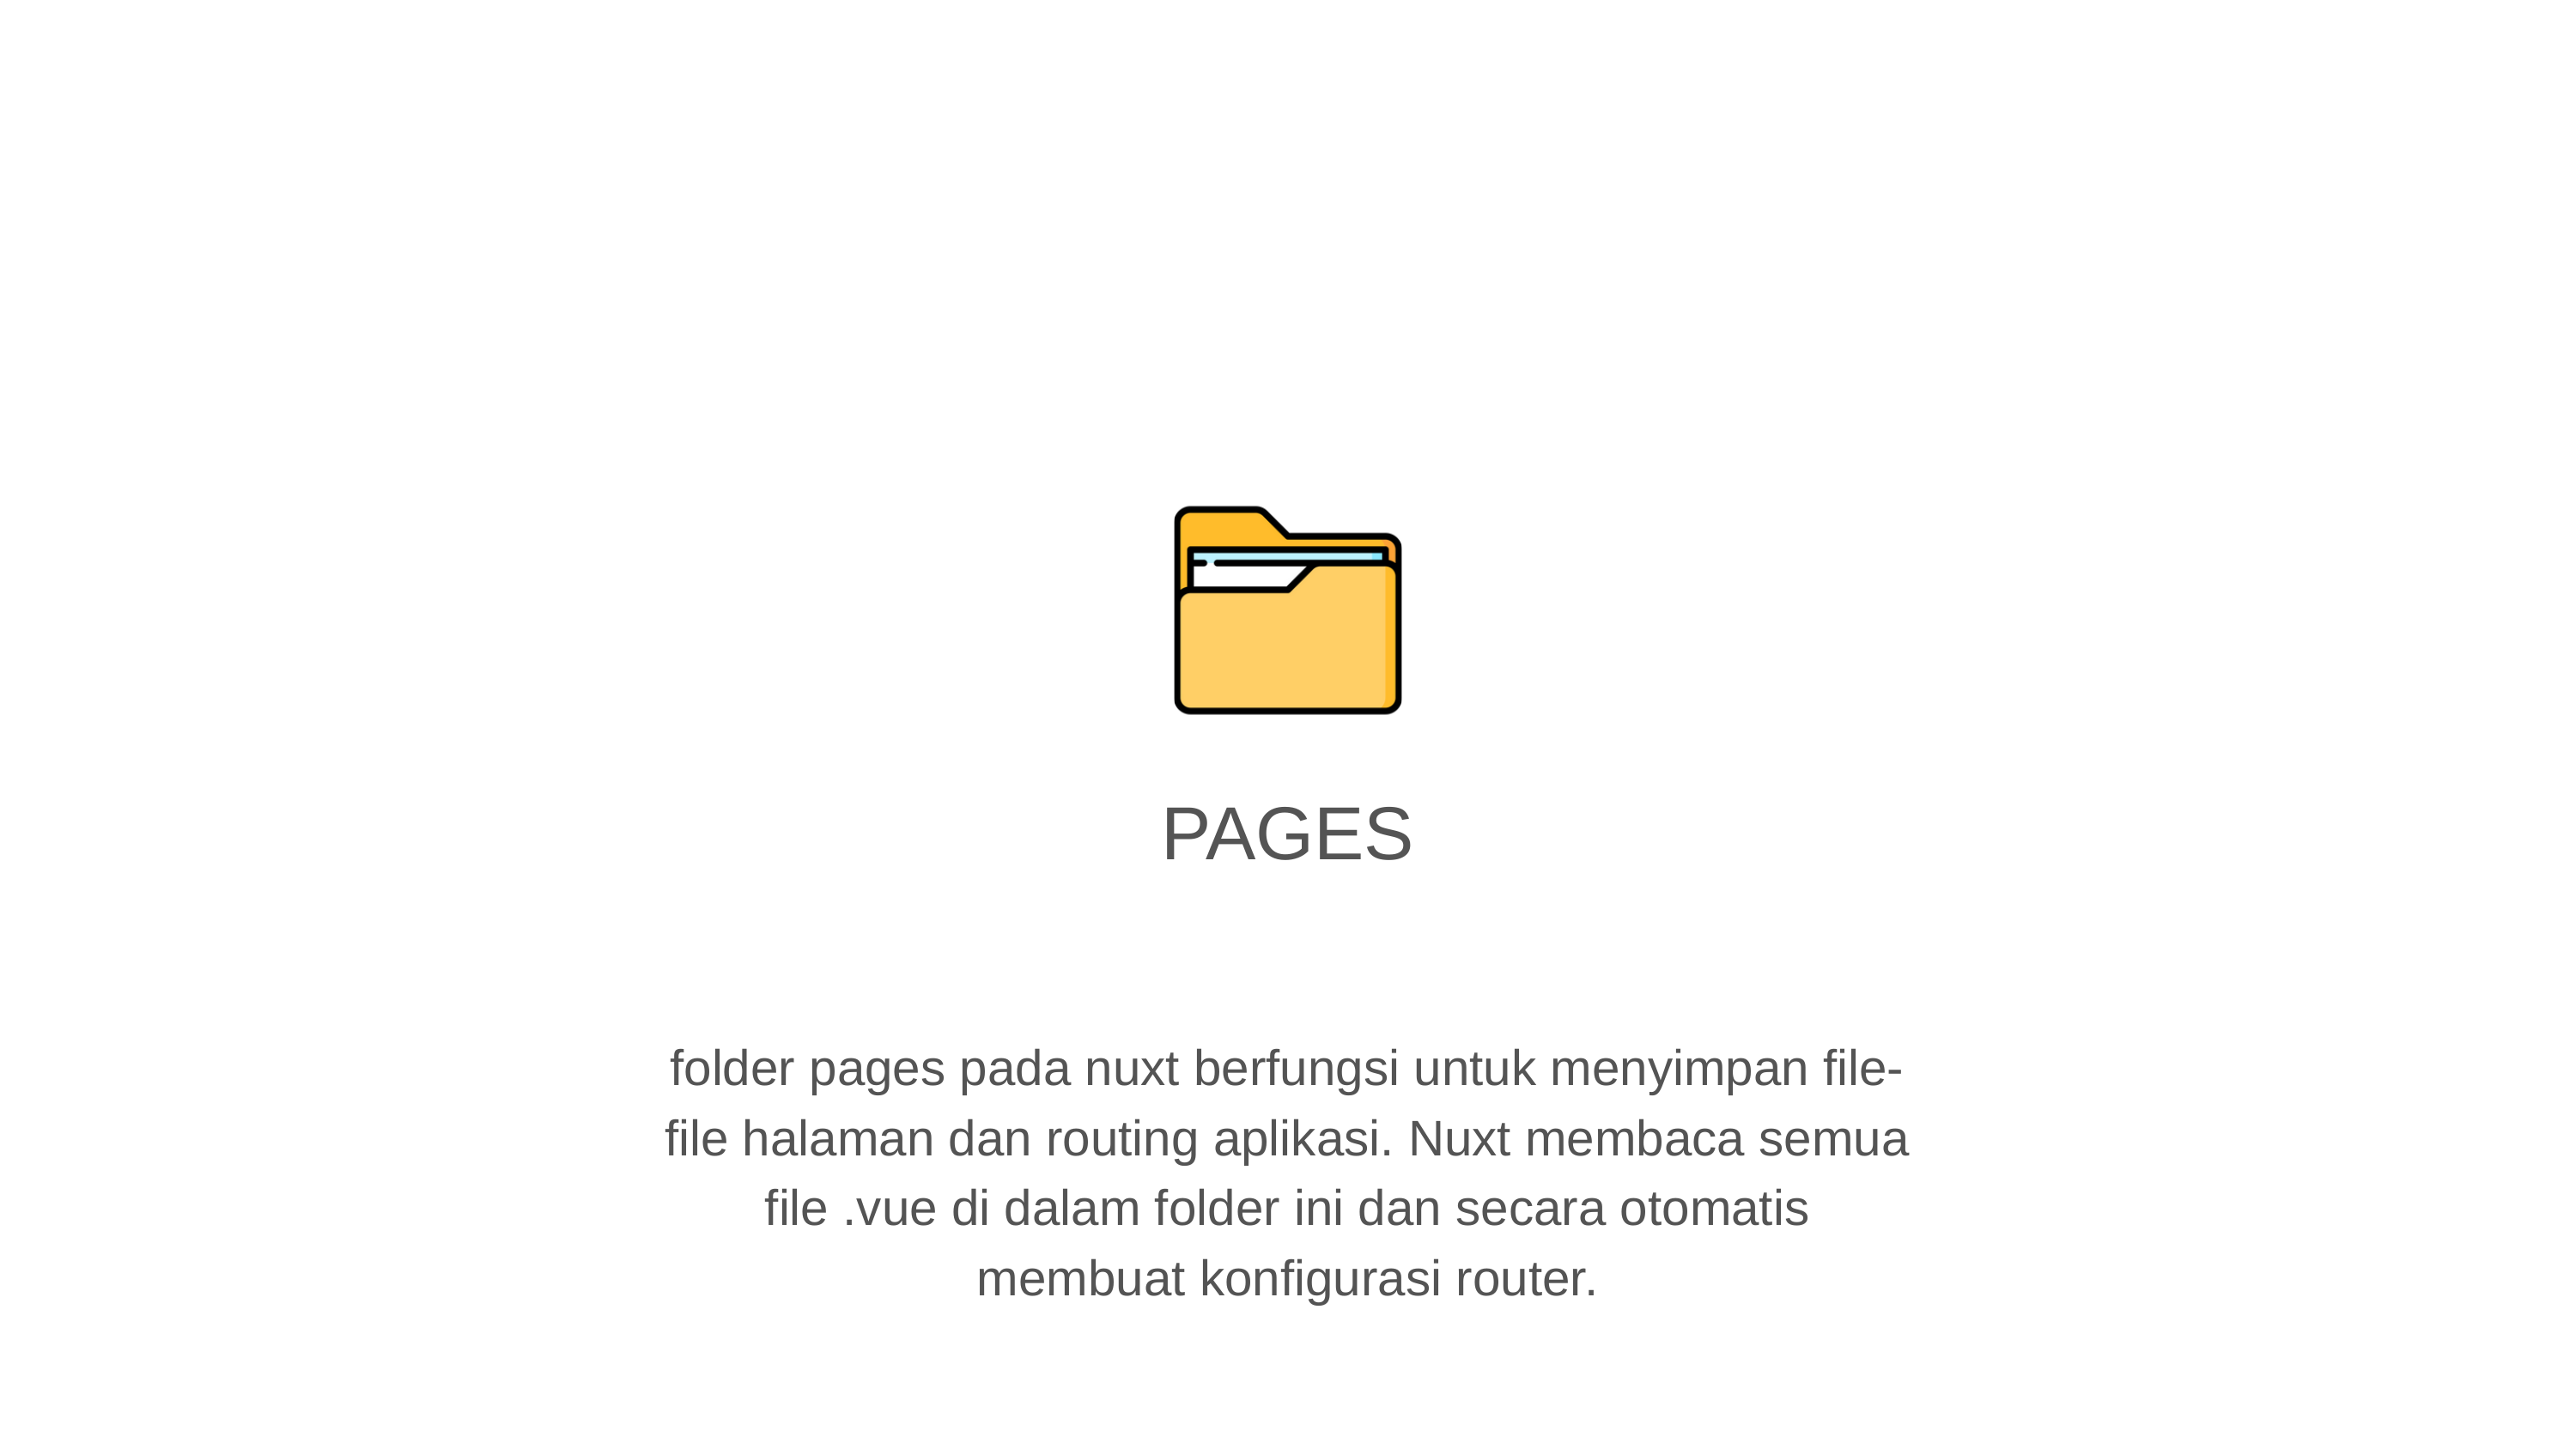

PAGES
folder pages pada nuxt berfungsi untuk menyimpan file-file halaman dan routing aplikasi. Nuxt membaca semua file .vue di dalam folder ini dan secara otomatis membuat konfigurasi router.